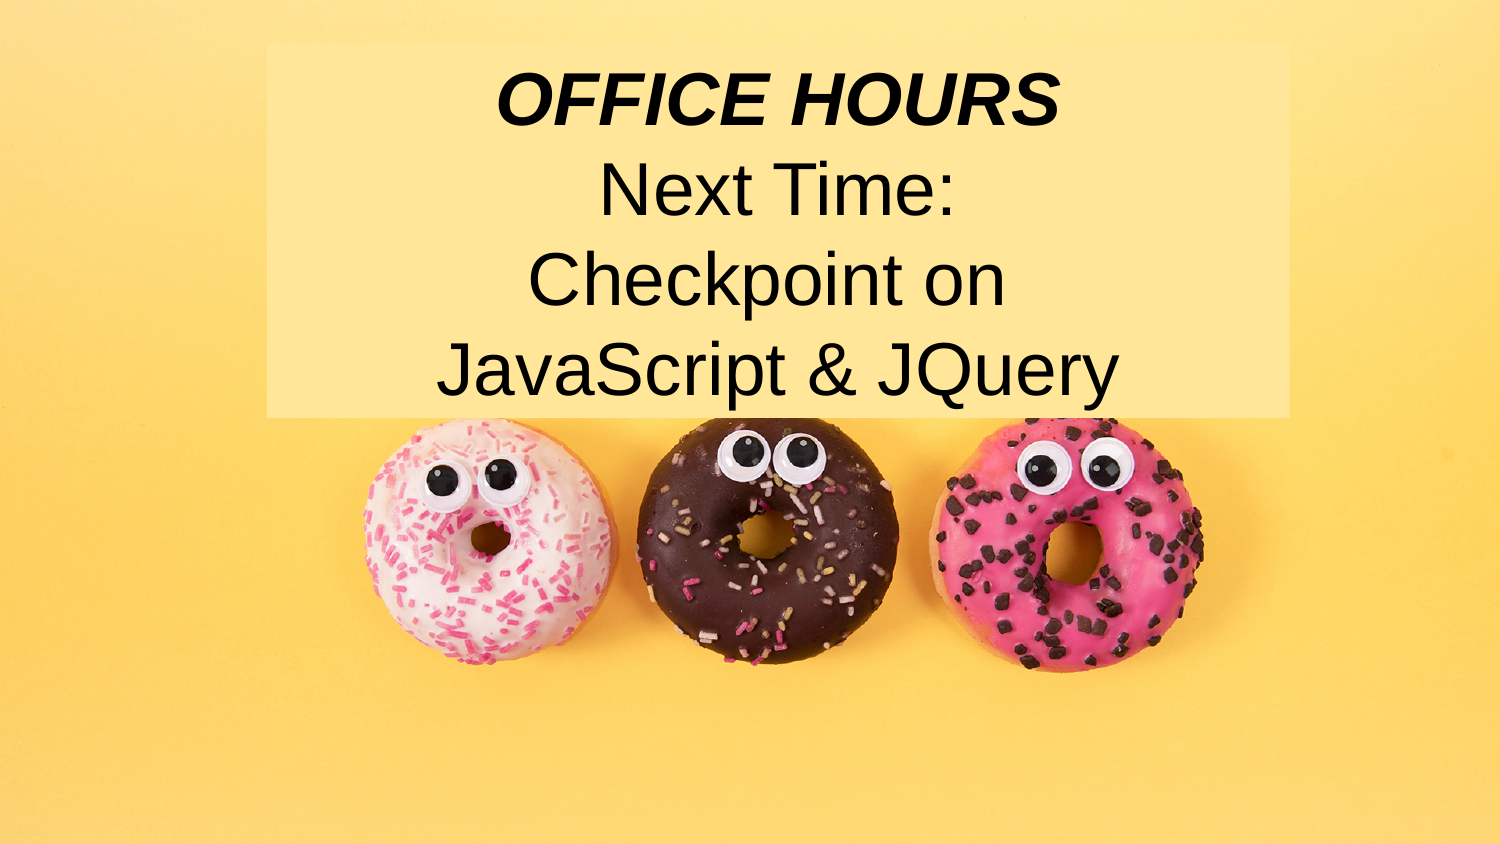

OFFICE HOURS
Next Time:
Checkpoint on
JavaScript & JQuery